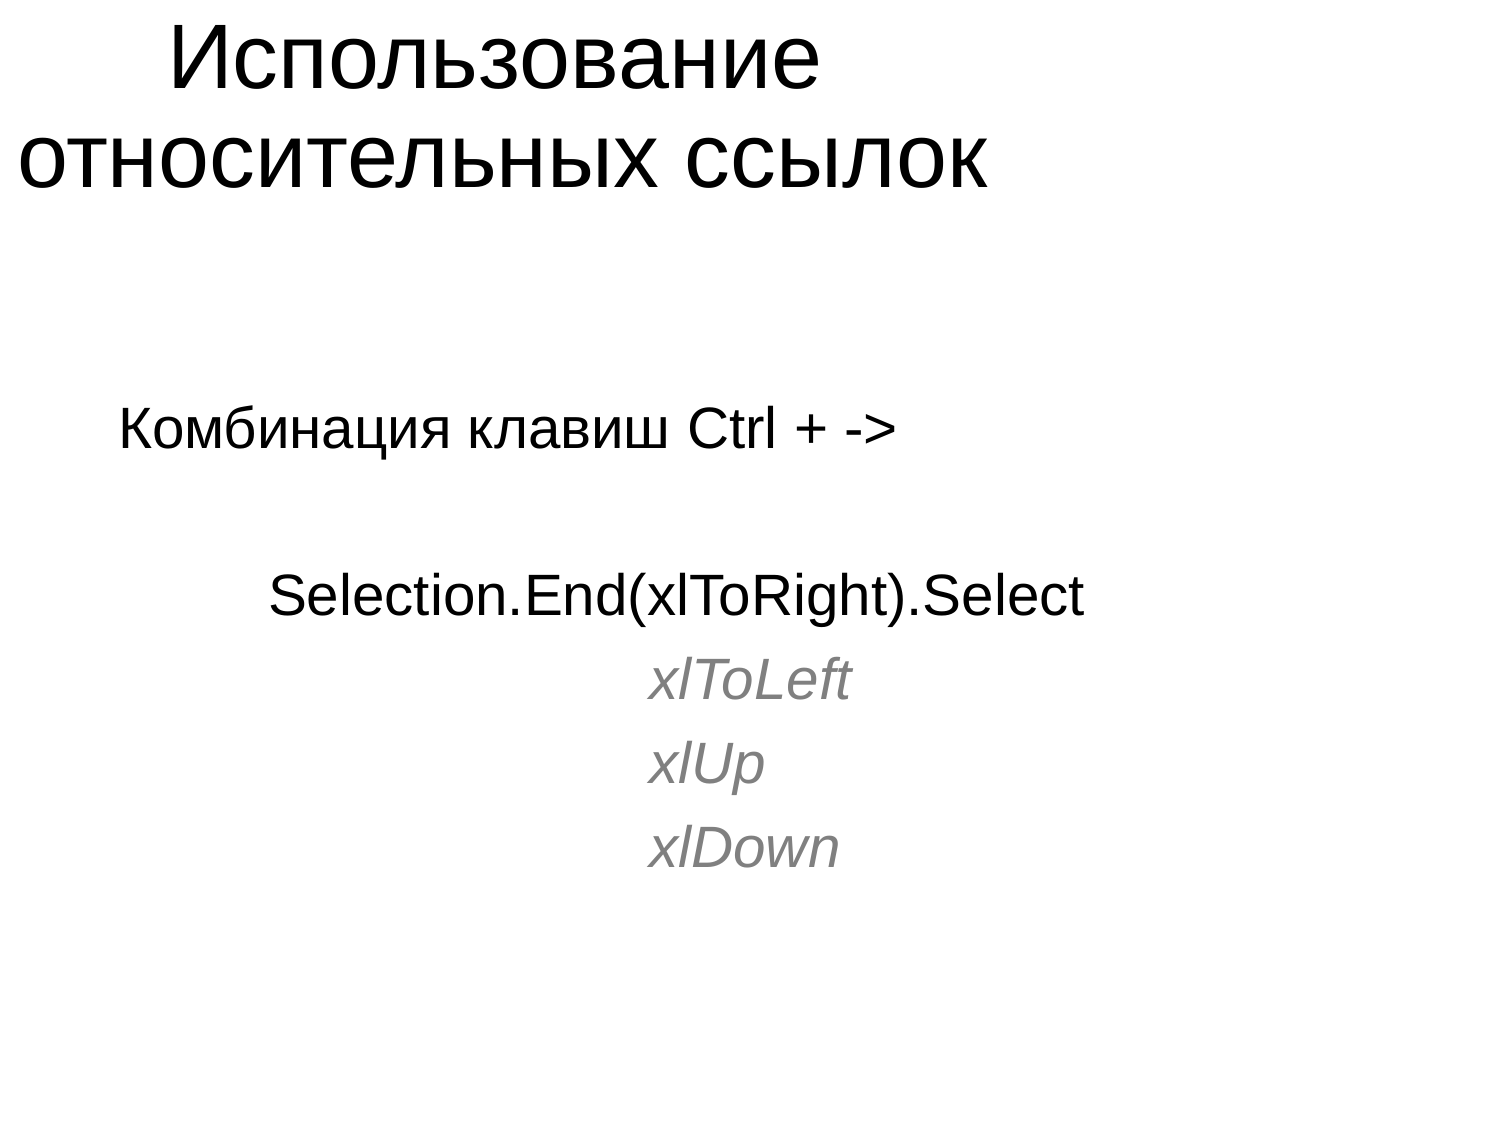

# Использование 	относительных ссылок

Комбинация клавиш Ctrl + ->

	Selection.End(xlToRight).Select
			     xlToLeft
			     xlUp
			     xlDown